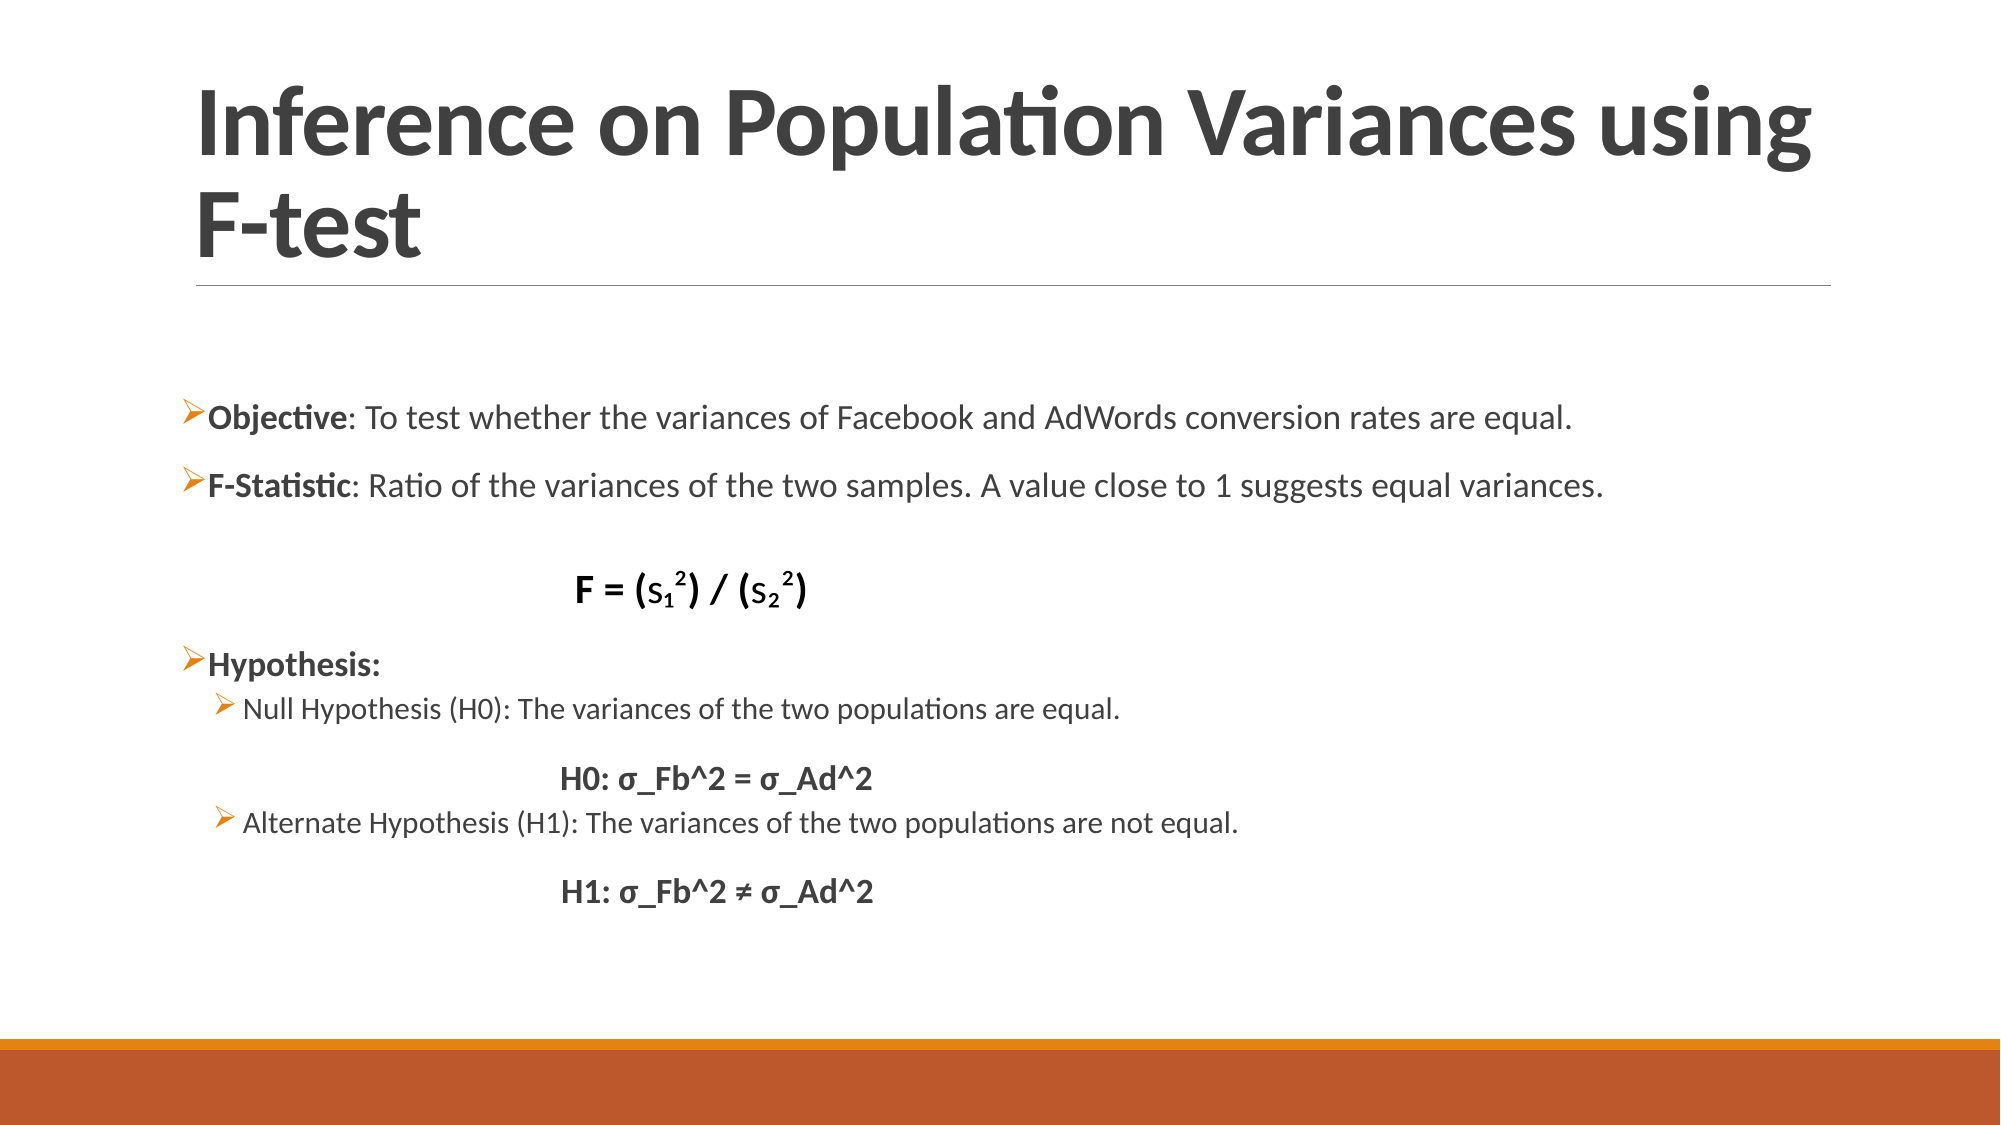

# Inference on Population Variances using F-test

Objective: To test whether the variances of Facebook and AdWords conversion rates are equal.
F-Statistic: Ratio of the variances of the two samples. A value close to 1 suggests equal variances.

      F = (s₁²) / (s₂²)
Hypothesis:
Null Hypothesis (H0): The variances of the two populations are equal.
                    H0: σ_Fb^2 = σ_Ad^2
Alternate Hypothesis (H1): The variances of the two populations are not equal.
                           H1: σ_Fb^2 ≠ σ_Ad^2